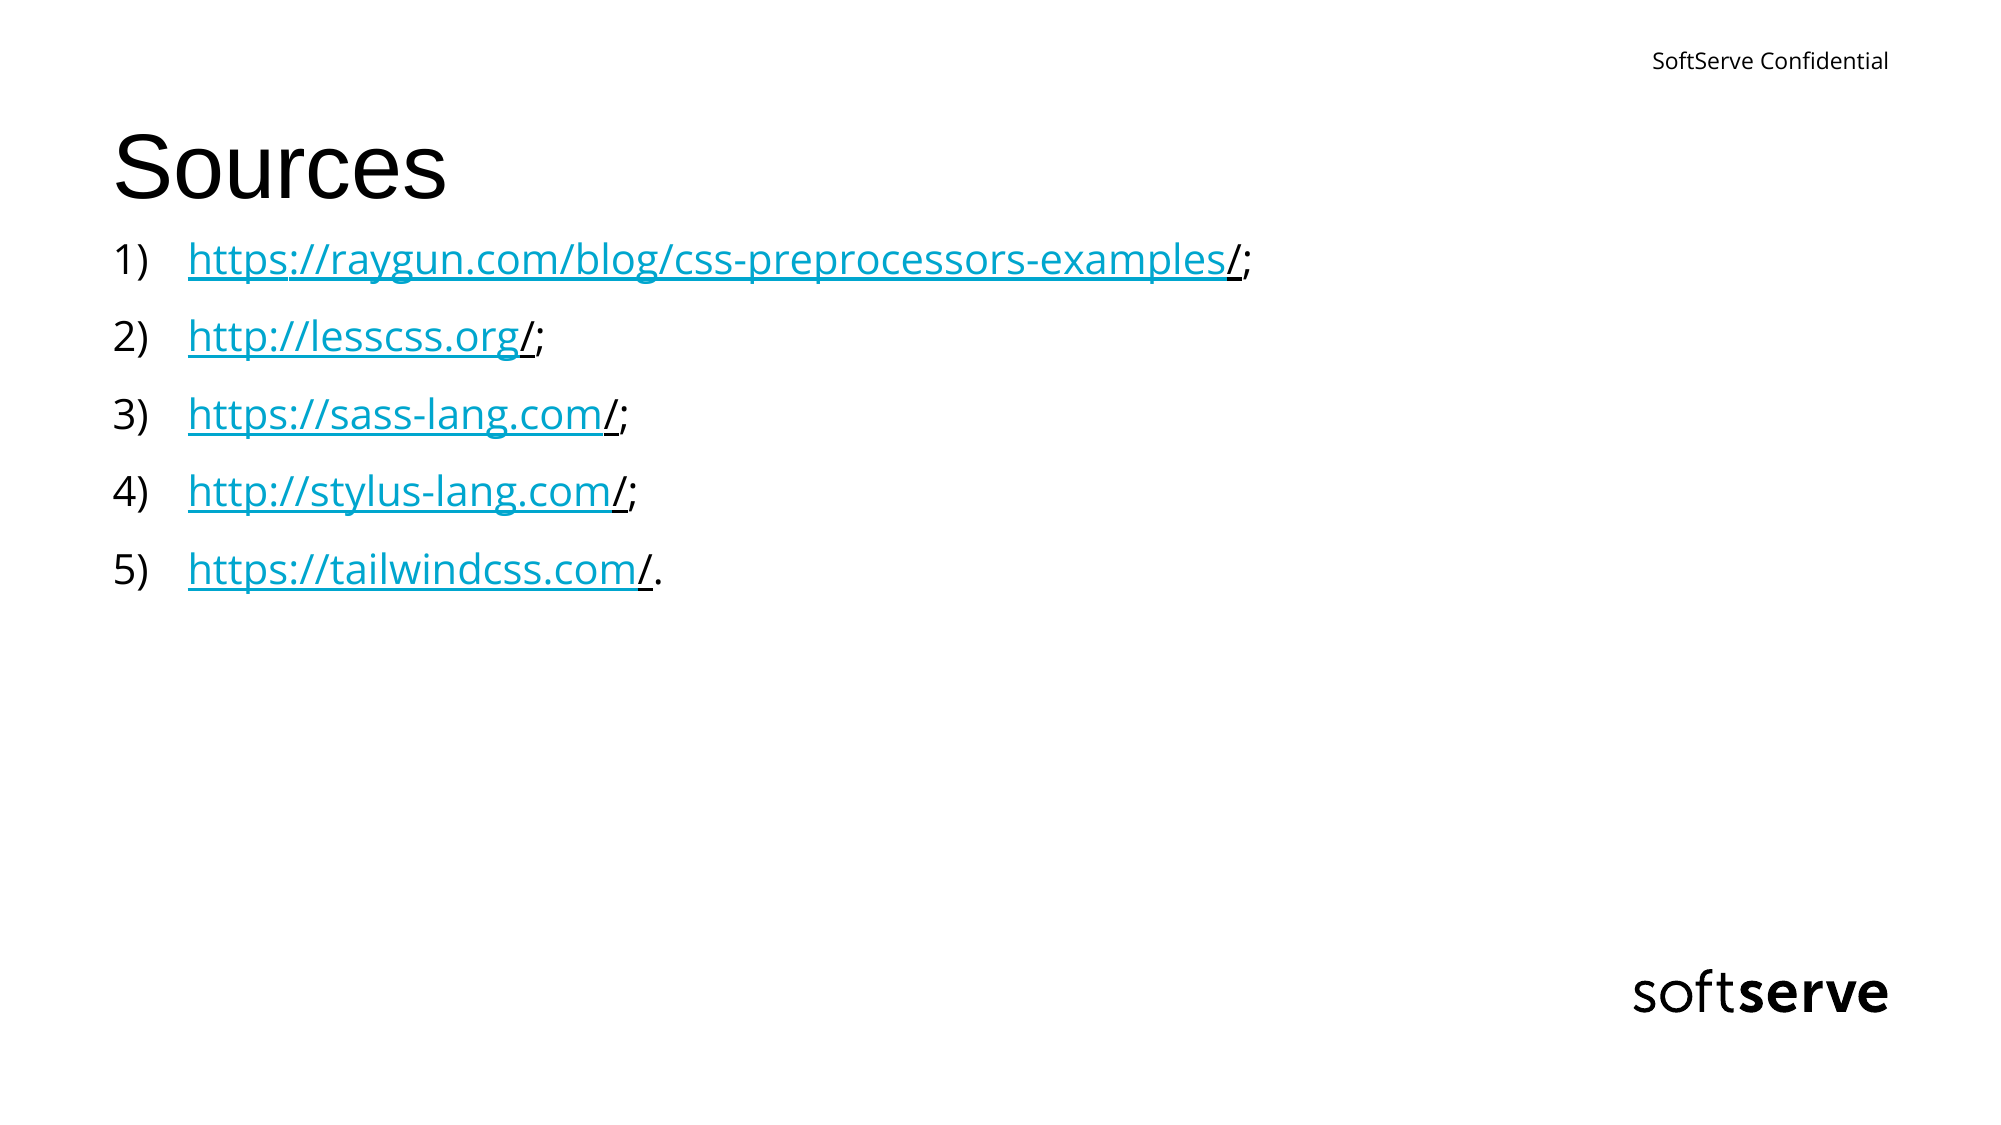

# Sources
https://raygun.com/blog/css-preprocessors-examples/;
http://lesscss.org/;
https://sass-lang.com/;
http://stylus-lang.com/;
https://tailwindcss.com/.